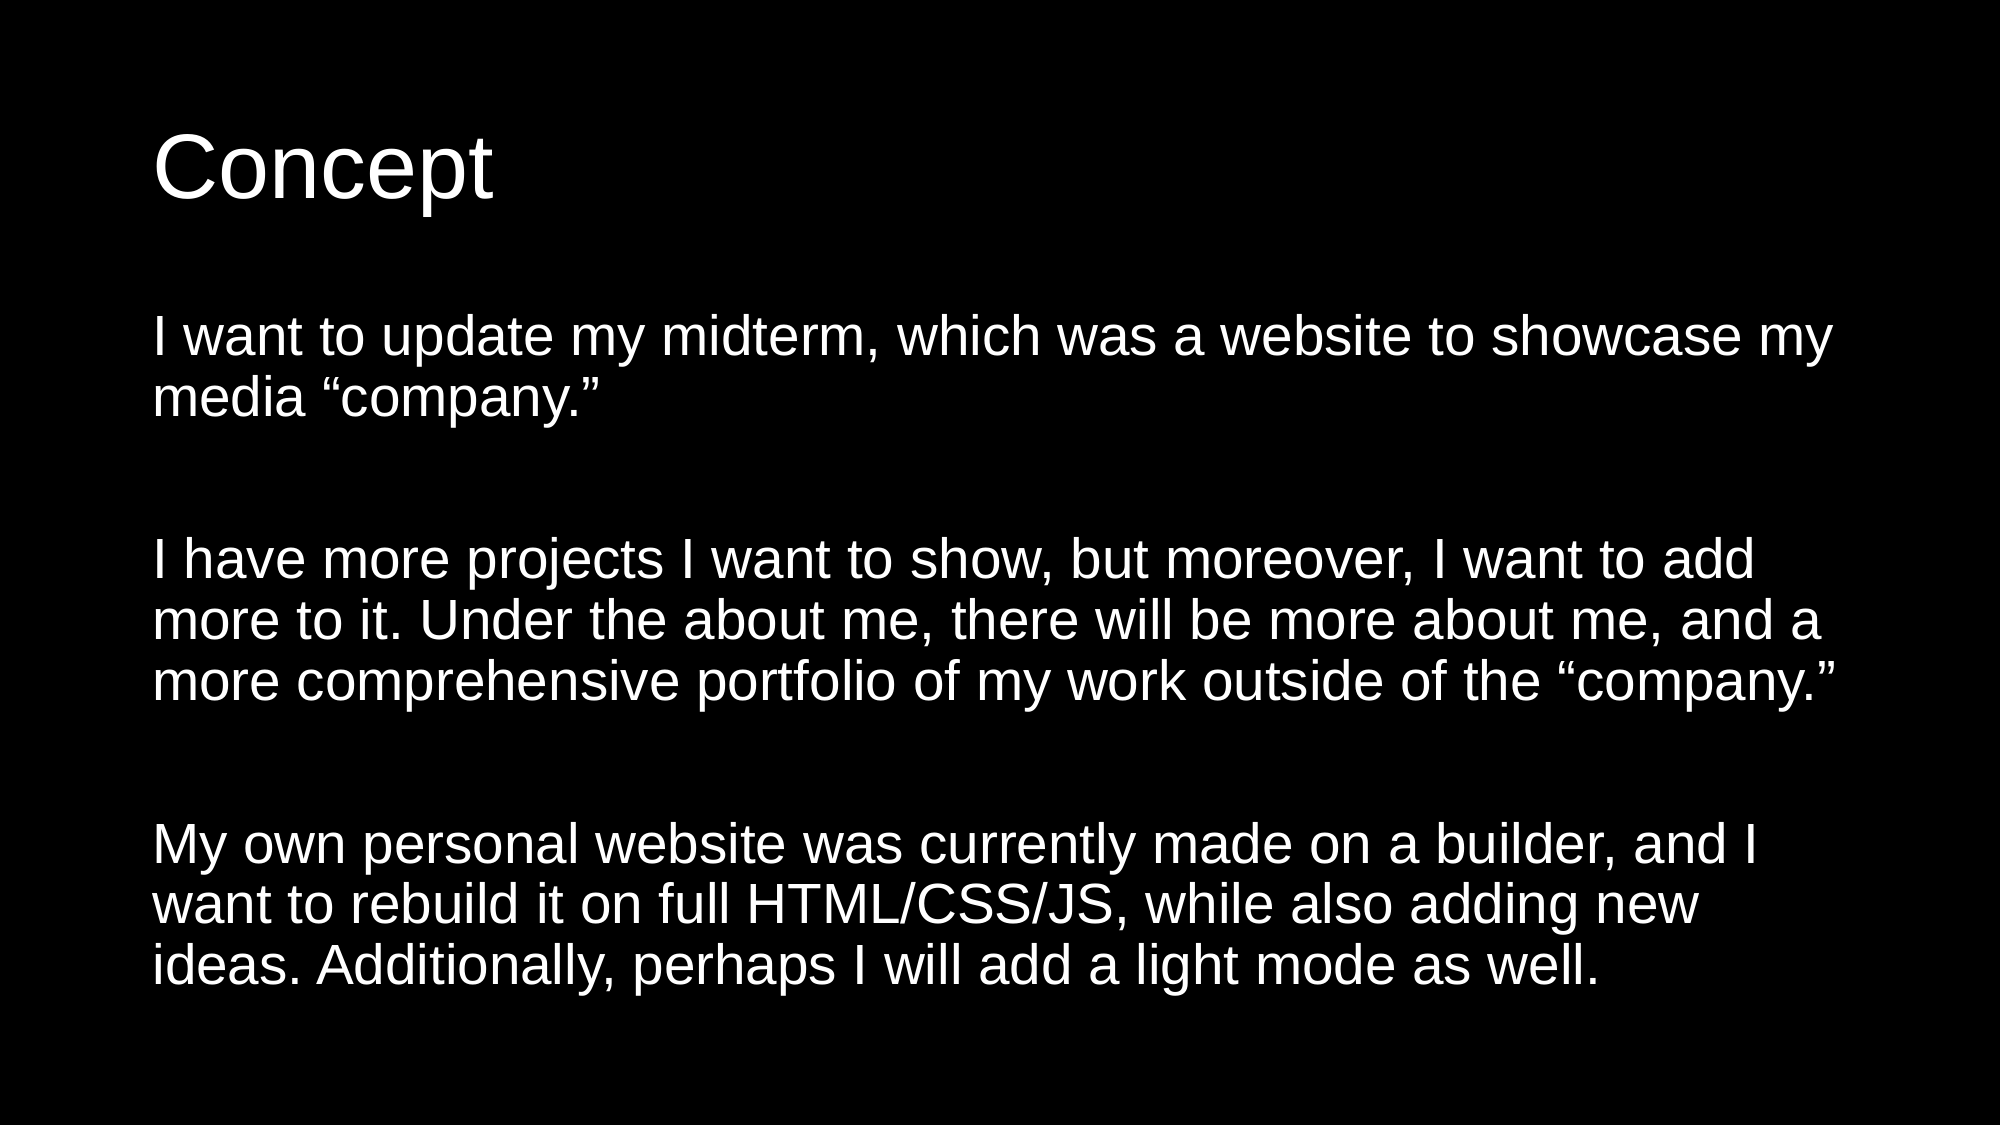

# Concept
I want to update my midterm, which was a website to showcase my media “company.”

I have more projects I want to show, but moreover, I want to add more to it. Under the about me, there will be more about me, and a more comprehensive portfolio of my work outside of the “company.”

My own personal website was currently made on a builder, and I want to rebuild it on full HTML/CSS/JS, while also adding new ideas. Additionally, perhaps I will add a light mode as well.